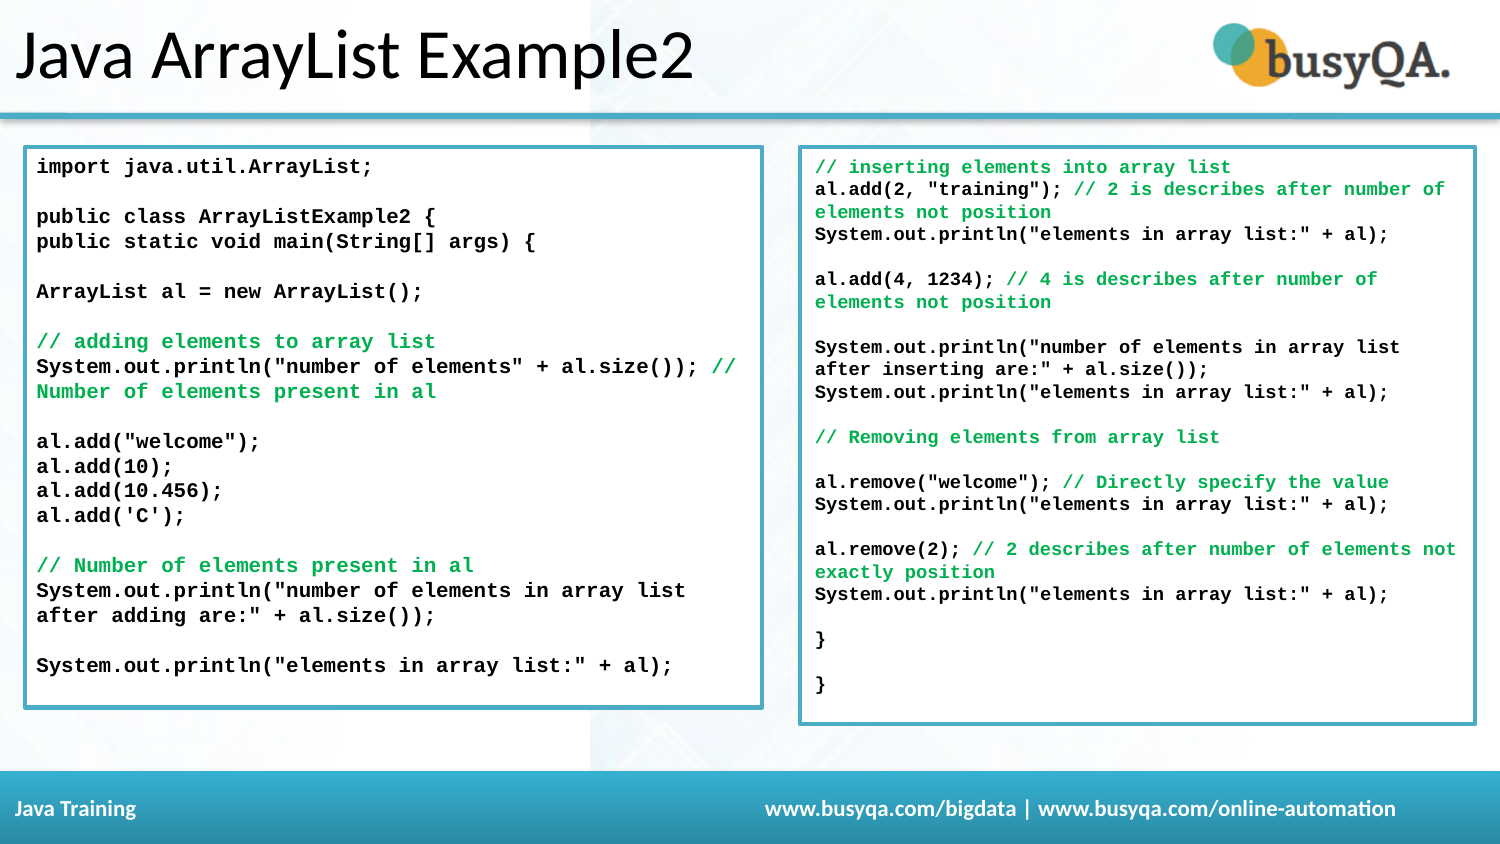

# Java ArrayList Example2
import java.util.ArrayList;

public class ArrayListExample2 {
public static void main(String[] args) {

ArrayList al = new ArrayList();

// adding elements to array list
System.out.println("number of elements" + al.size()); // Number of elements present in al

al.add("welcome");
al.add(10);
al.add(10.456);
al.add('C');

// Number of elements present in al
System.out.println("number of elements in array list after adding are:" + al.size());

System.out.println("elements in array list:" + al);

// inserting elements into array list
al.add(2, "training"); // 2 is describes after number of elements not position
System.out.println("elements in array list:" + al);

al.add(4, 1234); // 4 is describes after number of elements not position

System.out.println("number of elements in array list after inserting are:" + al.size());
System.out.println("elements in array list:" + al);

// Removing elements from array list

al.remove("welcome"); // Directly specify the value
System.out.println("elements in array list:" + al);

al.remove(2); // 2 describes after number of elements not exactly position
System.out.println("elements in array list:" + al);

}

}

115